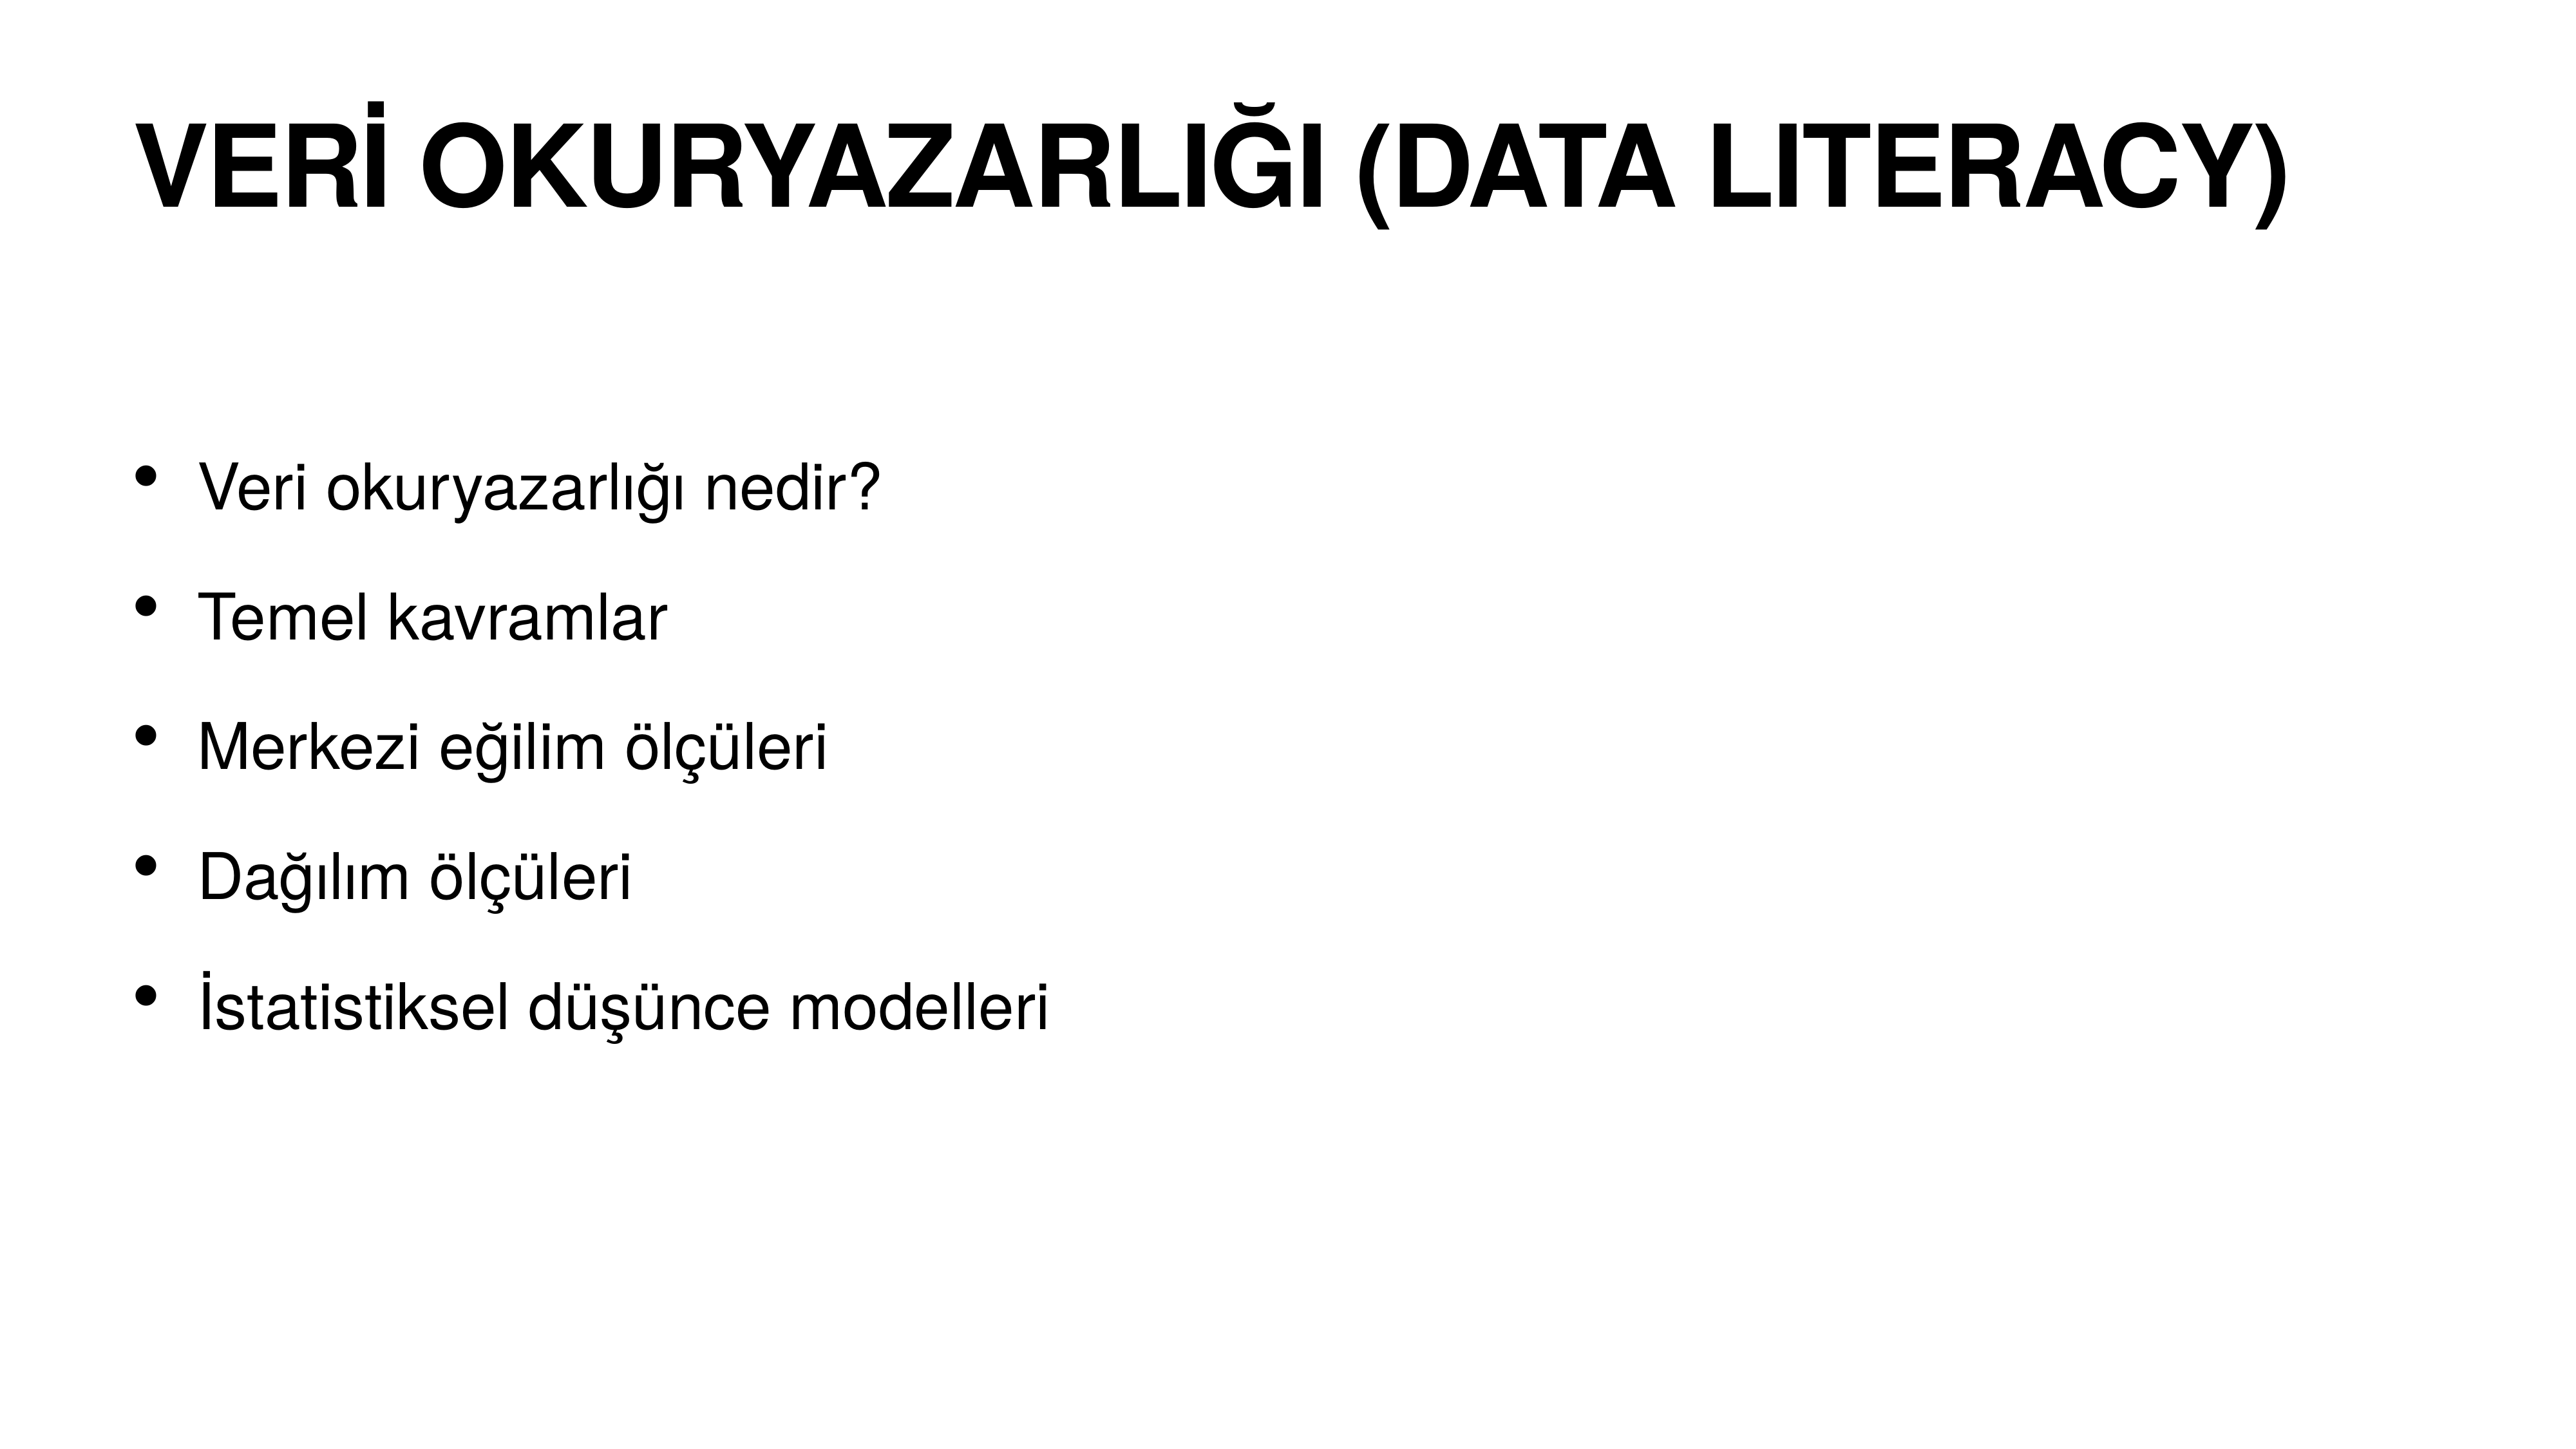

# VERİ OKURYAZARLIĞI (DATA LITERACY)

Veri okuryazarlığı nedir?
Temel kavramlar
Merkezi eğilim ölçüleri
Dağılım ölçüleri
İstatistiksel düşünce modelleri